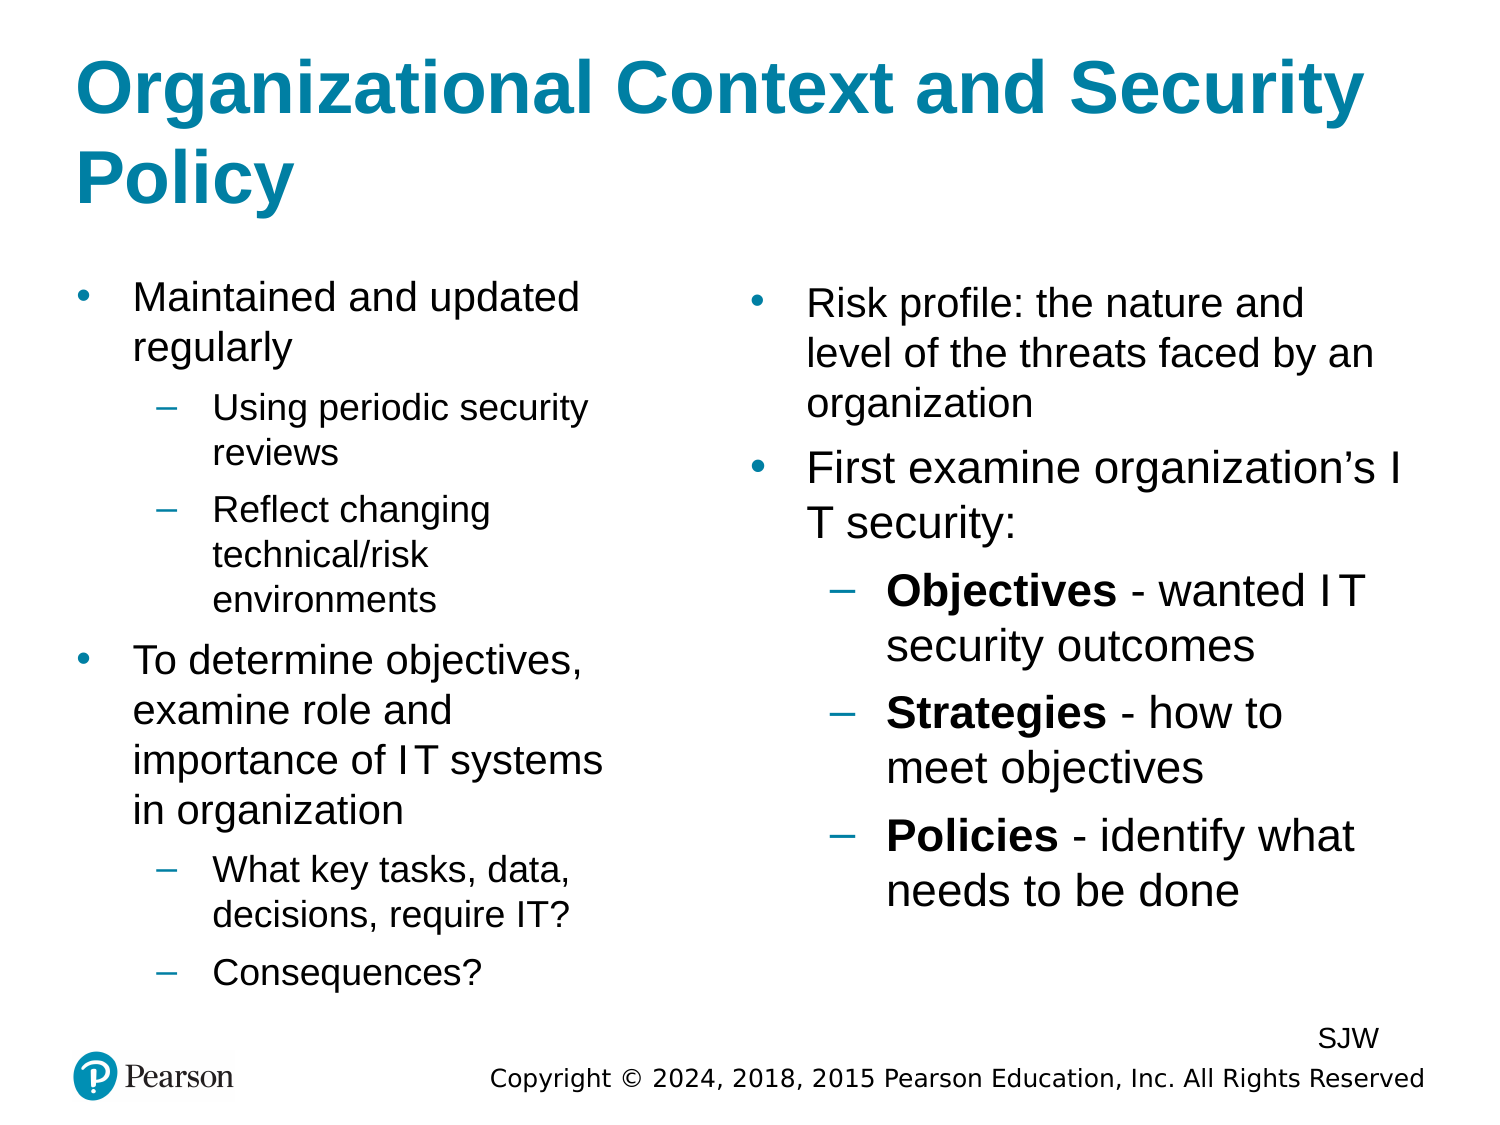

# Organizational Context and Security Policy
Maintained and updated regularly
Using periodic security reviews
Reflect changing technical/risk environments
To determine objectives, examine role and importance of I T systems in organization
What key tasks, data, decisions, require IT?
Consequences?

Risk profile: the nature and level of the threats faced by an organization
First examine organization’s I T security:
Objectives - wanted I T security outcomes
Strategies - how to meet objectives
Policies - identify what needs to be done
SJW